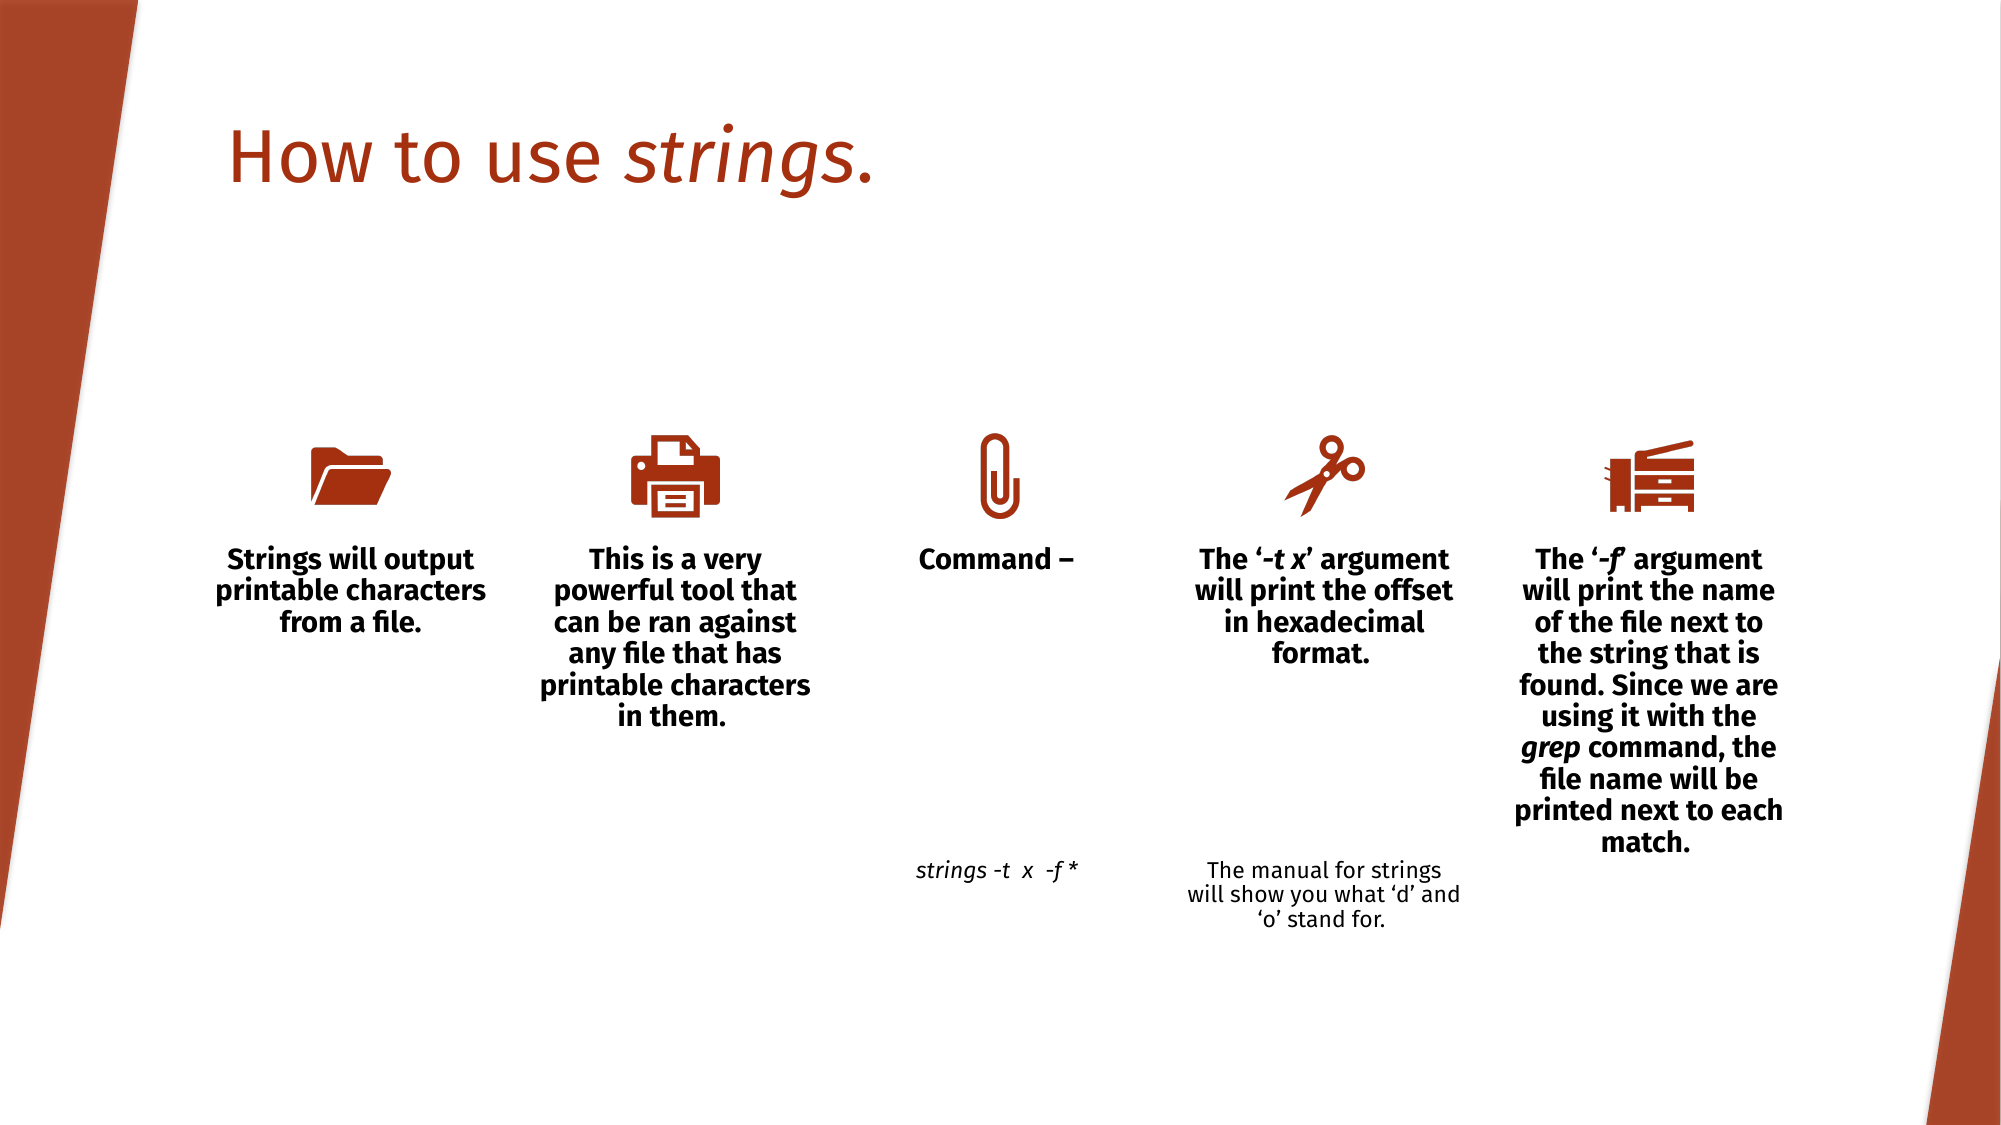

# How to use strings.
Strings will output printable characters from a file.
This is a very powerful tool that can be ran against any file that has printable characters in them.
Command –
strings -t  x  -f *
The ‘-t x’ argument will print the offset in hexadecimal format.
The manual for strings will show you what ‘d’ and ‘o’ stand for.
The ‘-f’ argument will print the name of the file next to the string that is found. Since we are using it with the grep command, the file name will be printed next to each match.